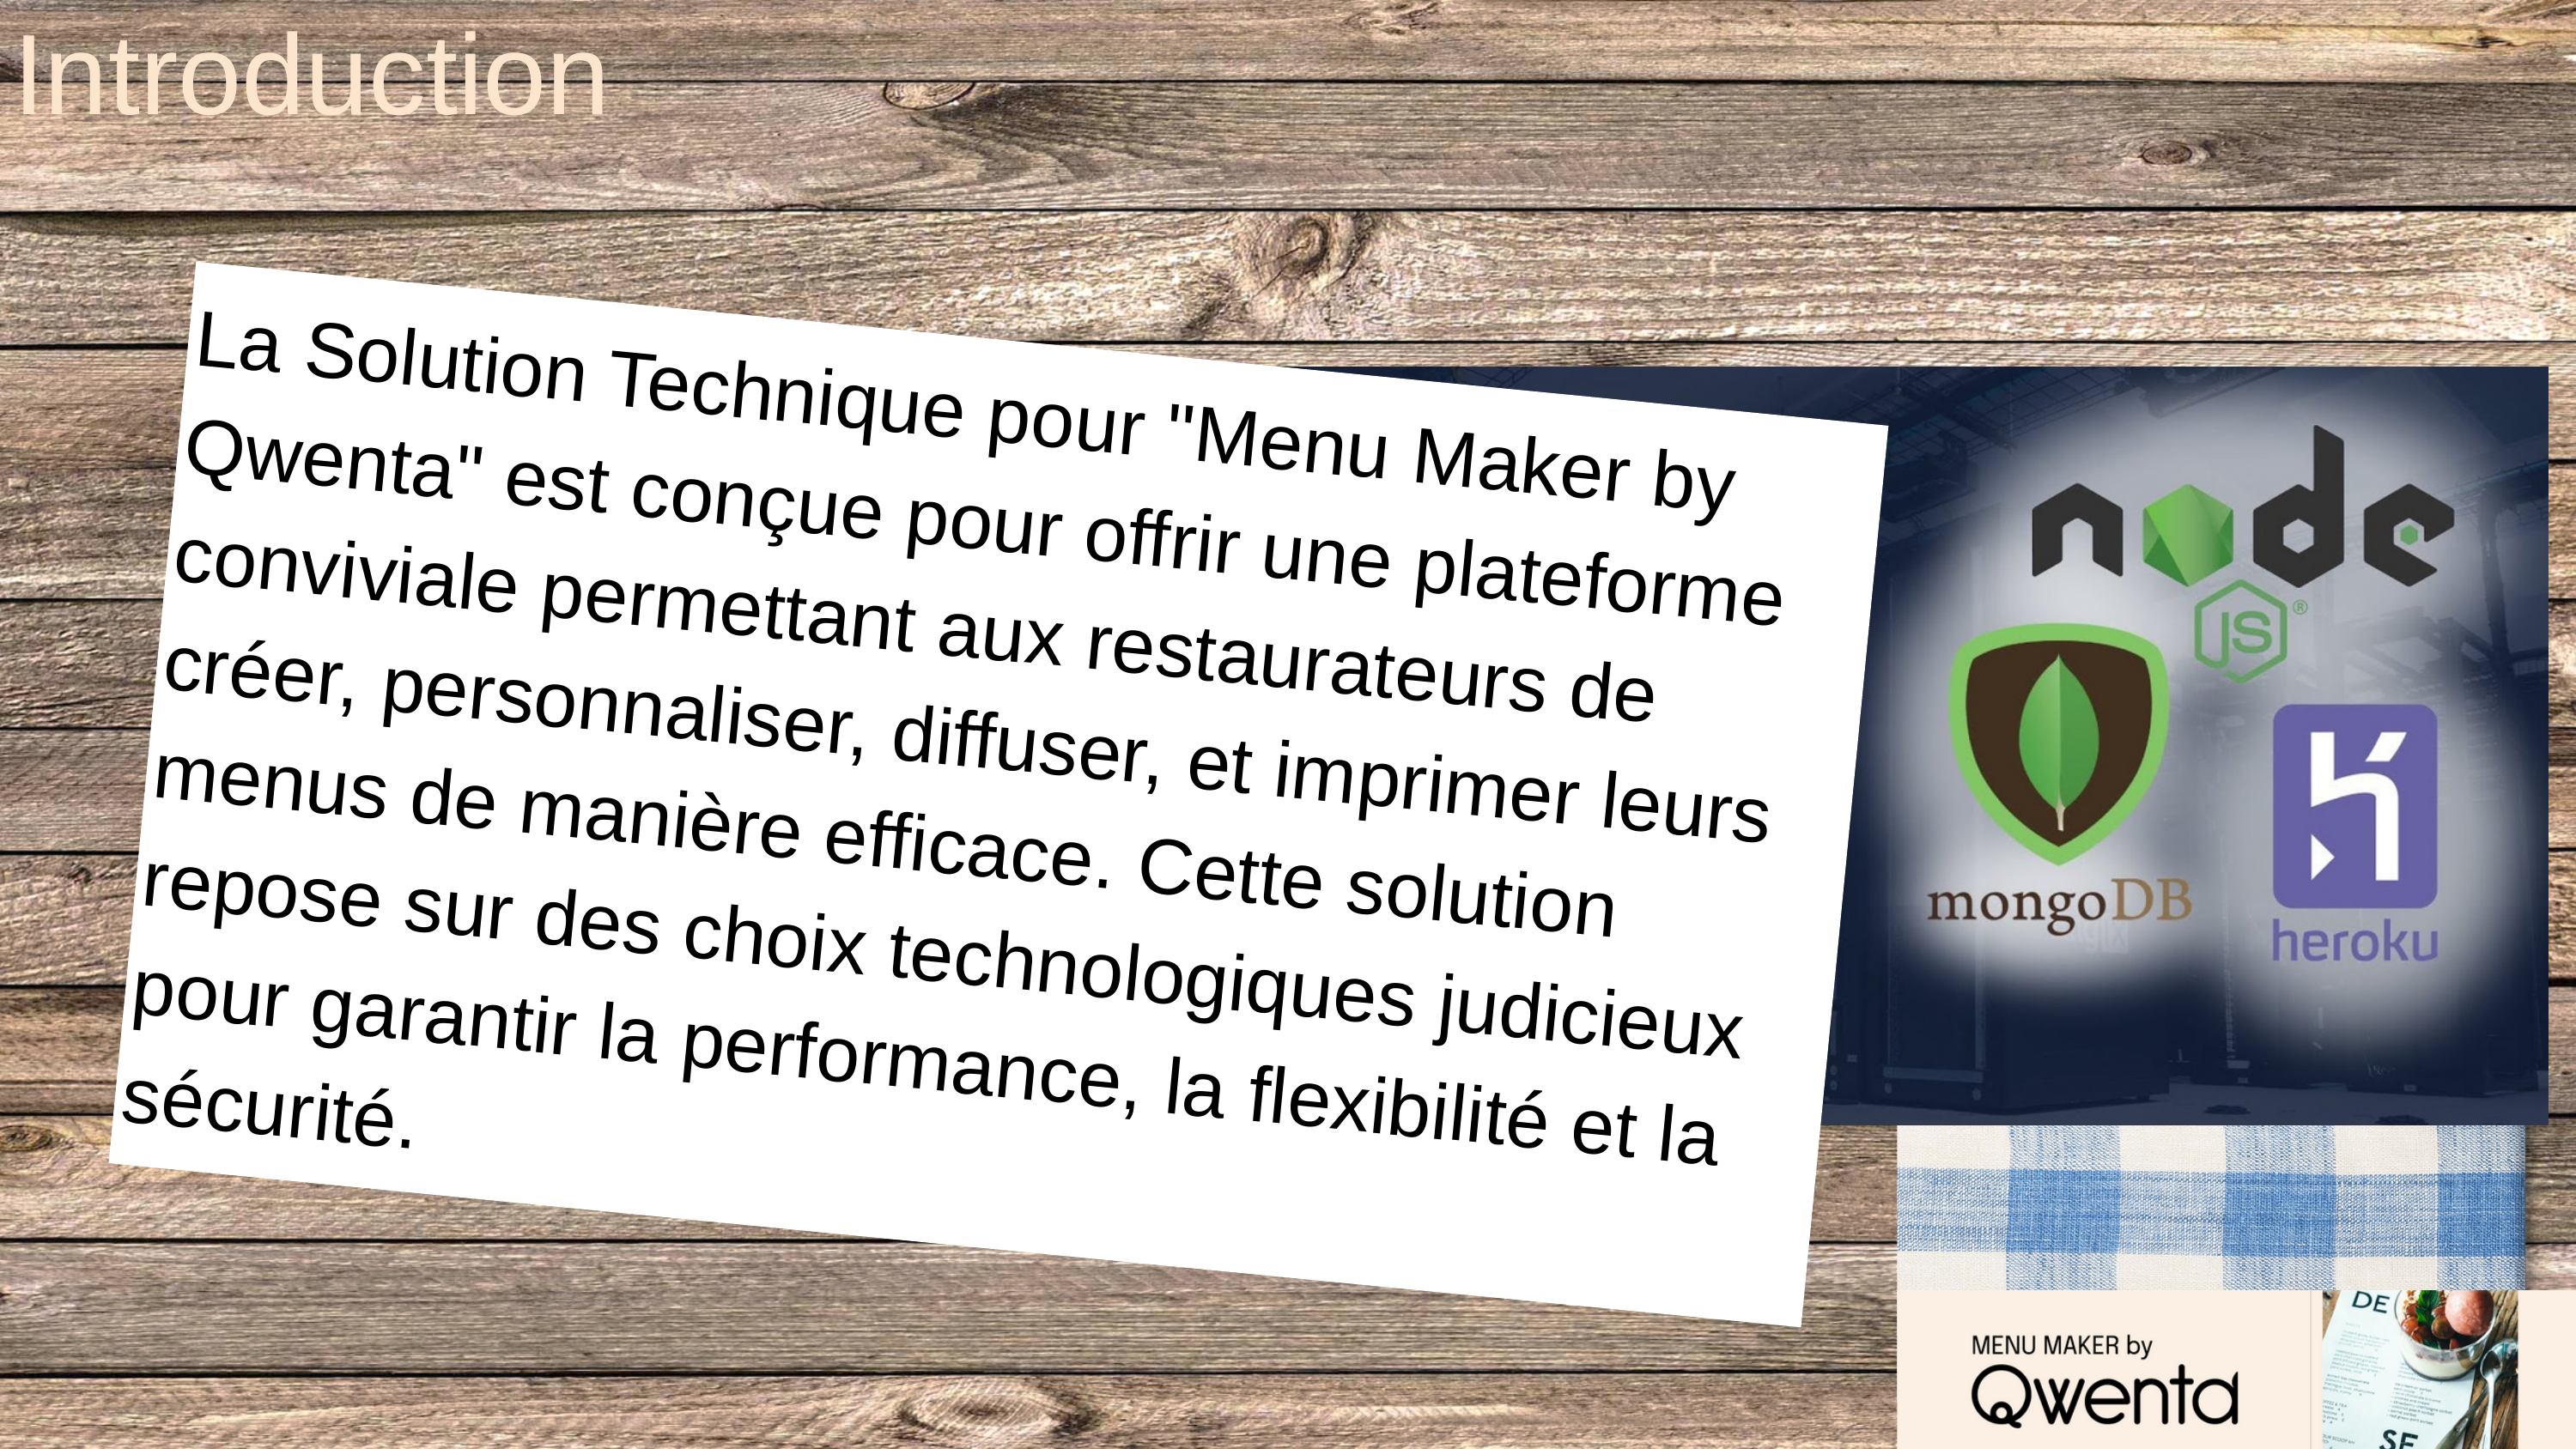

Introduction

La Solution Technique pour "Menu Maker by Qwenta" est conçue pour offrir une plateforme conviviale permettant aux restaurateurs de créer, personnaliser, diffuser, et imprimer leurs menus de manière efficace. Cette solution repose sur des choix technologiques judicieux pour garantir la performance, la flexibilité et la sécurité.